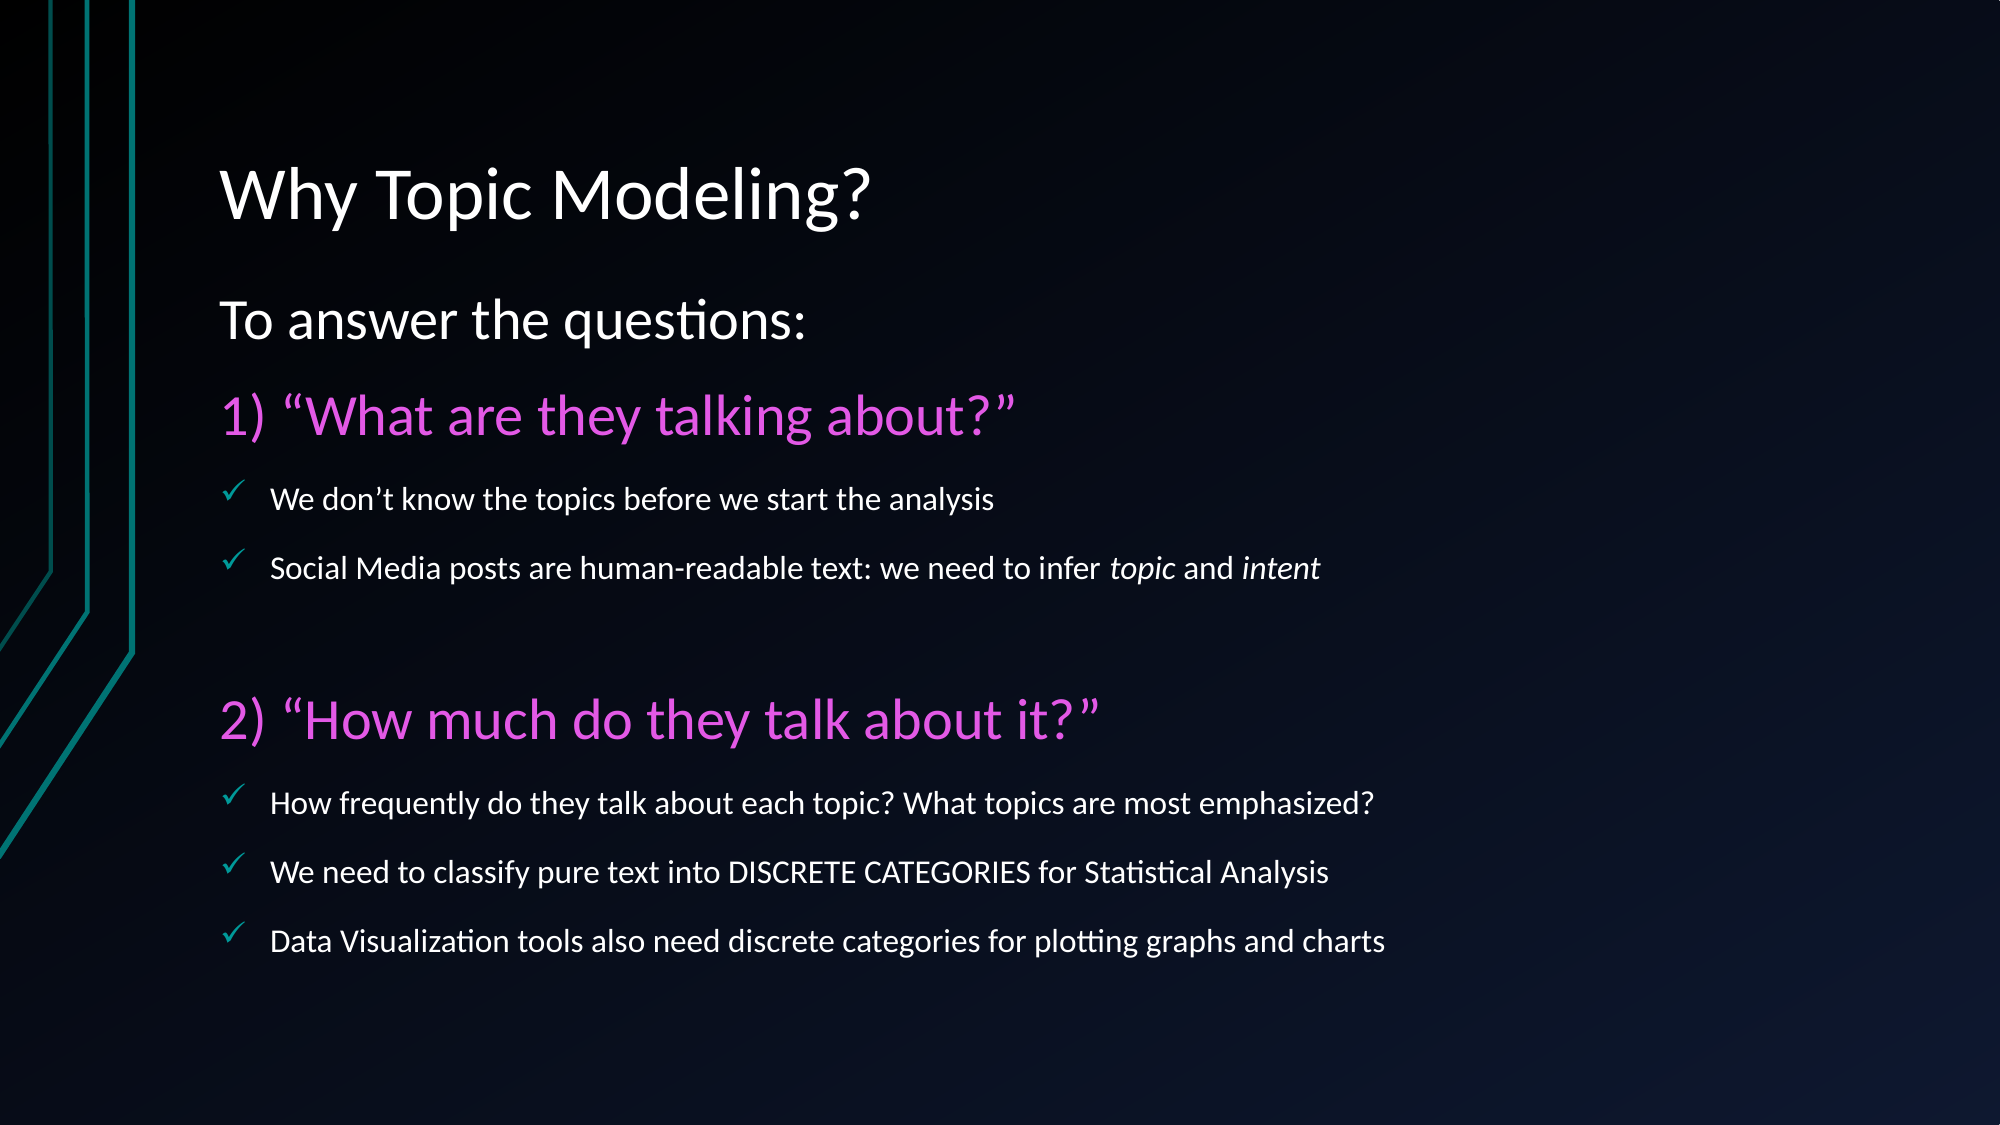

# Why Topic Modeling?
To answer the questions:
1) “What are they talking about?”
We don’t know the topics before we start the analysis
Social Media posts are human-readable text: we need to infer topic and intent

2) “How much do they talk about it?”
How frequently do they talk about each topic? What topics are most emphasized?
We need to classify pure text into DISCRETE CATEGORIES for Statistical Analysis
Data Visualization tools also need discrete categories for plotting graphs and charts